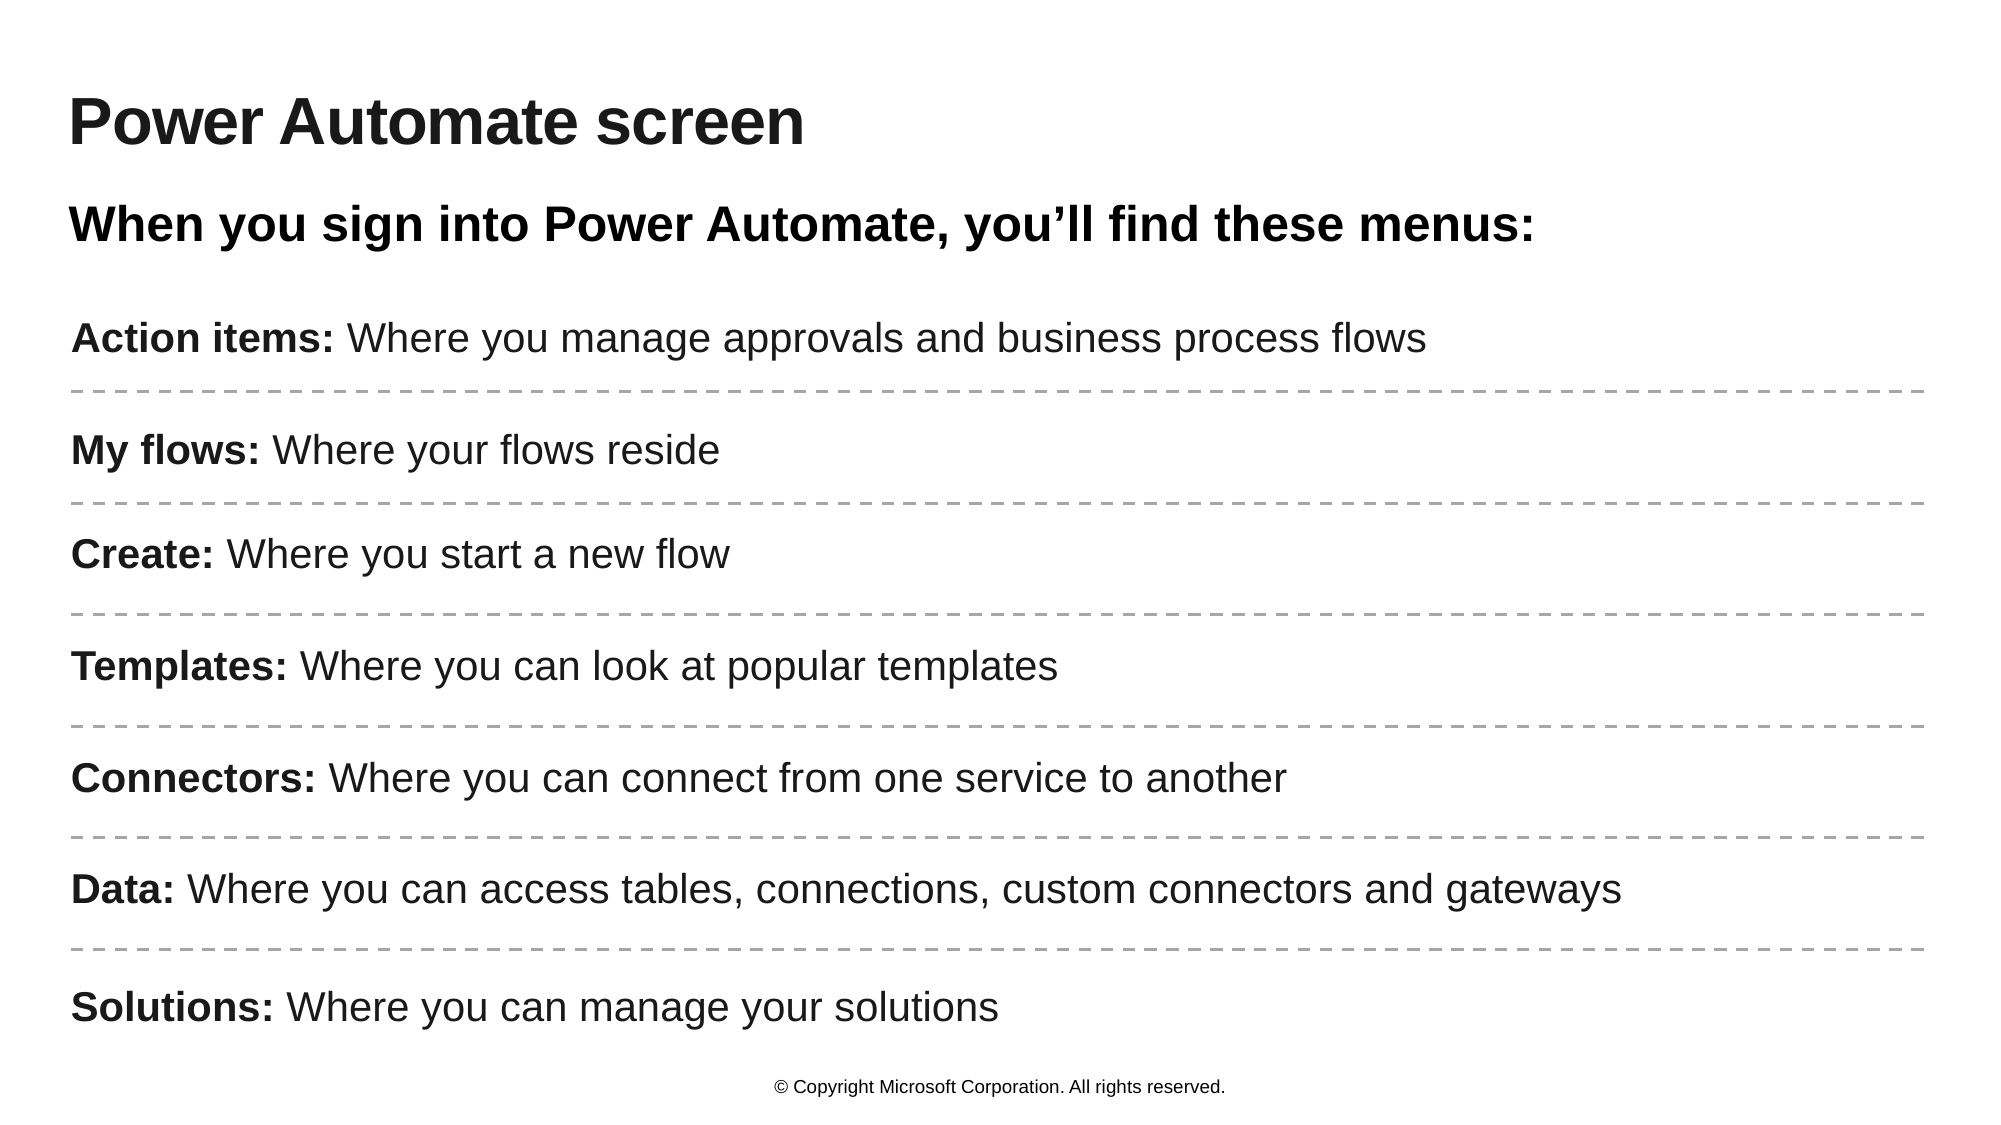

# Power Automate screen
When you sign into Power Automate, you’ll find these menus:
Action items: Where you manage approvals and business process flows
My flows: Where your flows reside
Create: Where you start a new flow
Templates: Where you can look at popular templates
Connectors: Where you can connect from one service to another
Data: Where you can access tables, connections, custom connectors and gateways
Solutions: Where you can manage your solutions